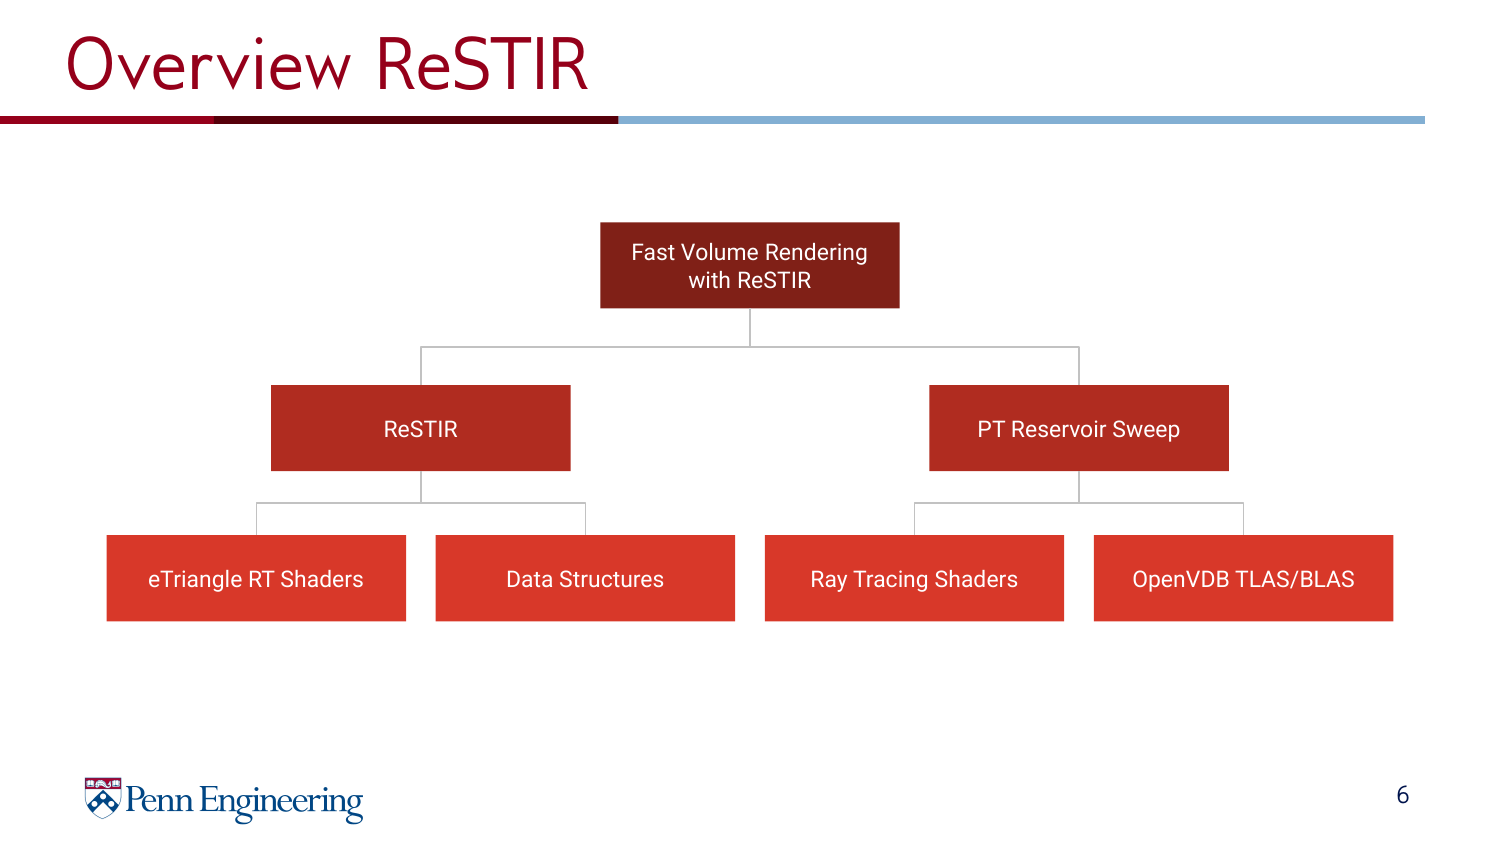

# Overview ReSTIR
Fast Volume Rendering with ReSTIR
ReSTIR
PT Reservoir Sweep
eTriangle RT Shaders
Data Structures
Ray Tracing Shaders
OpenVDB TLAS/BLAS
6